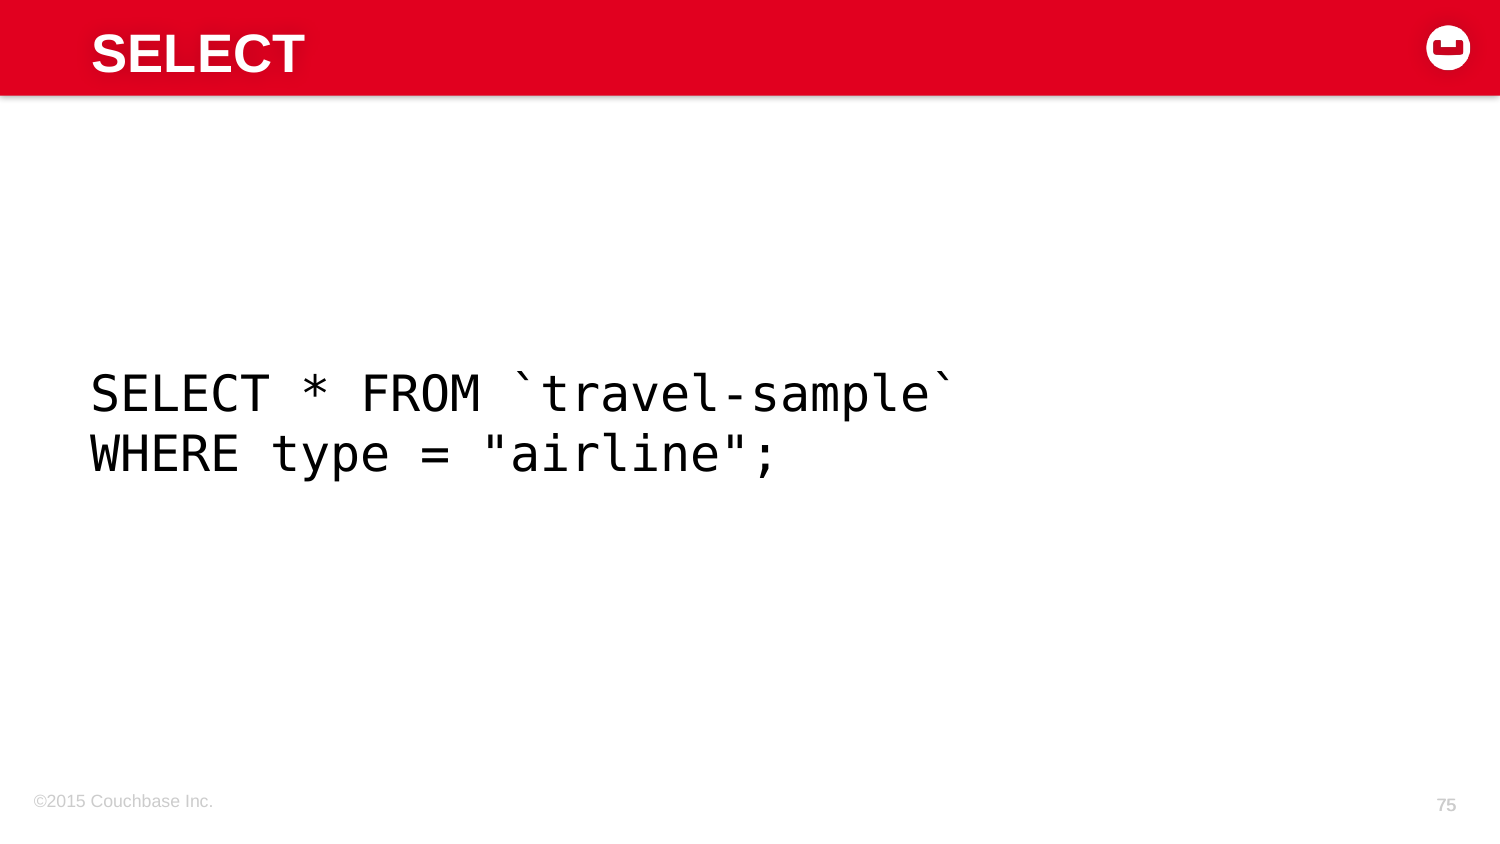

# SELECT
SELECT * FROM `travel-sample`
WHERE type = "airline";
75